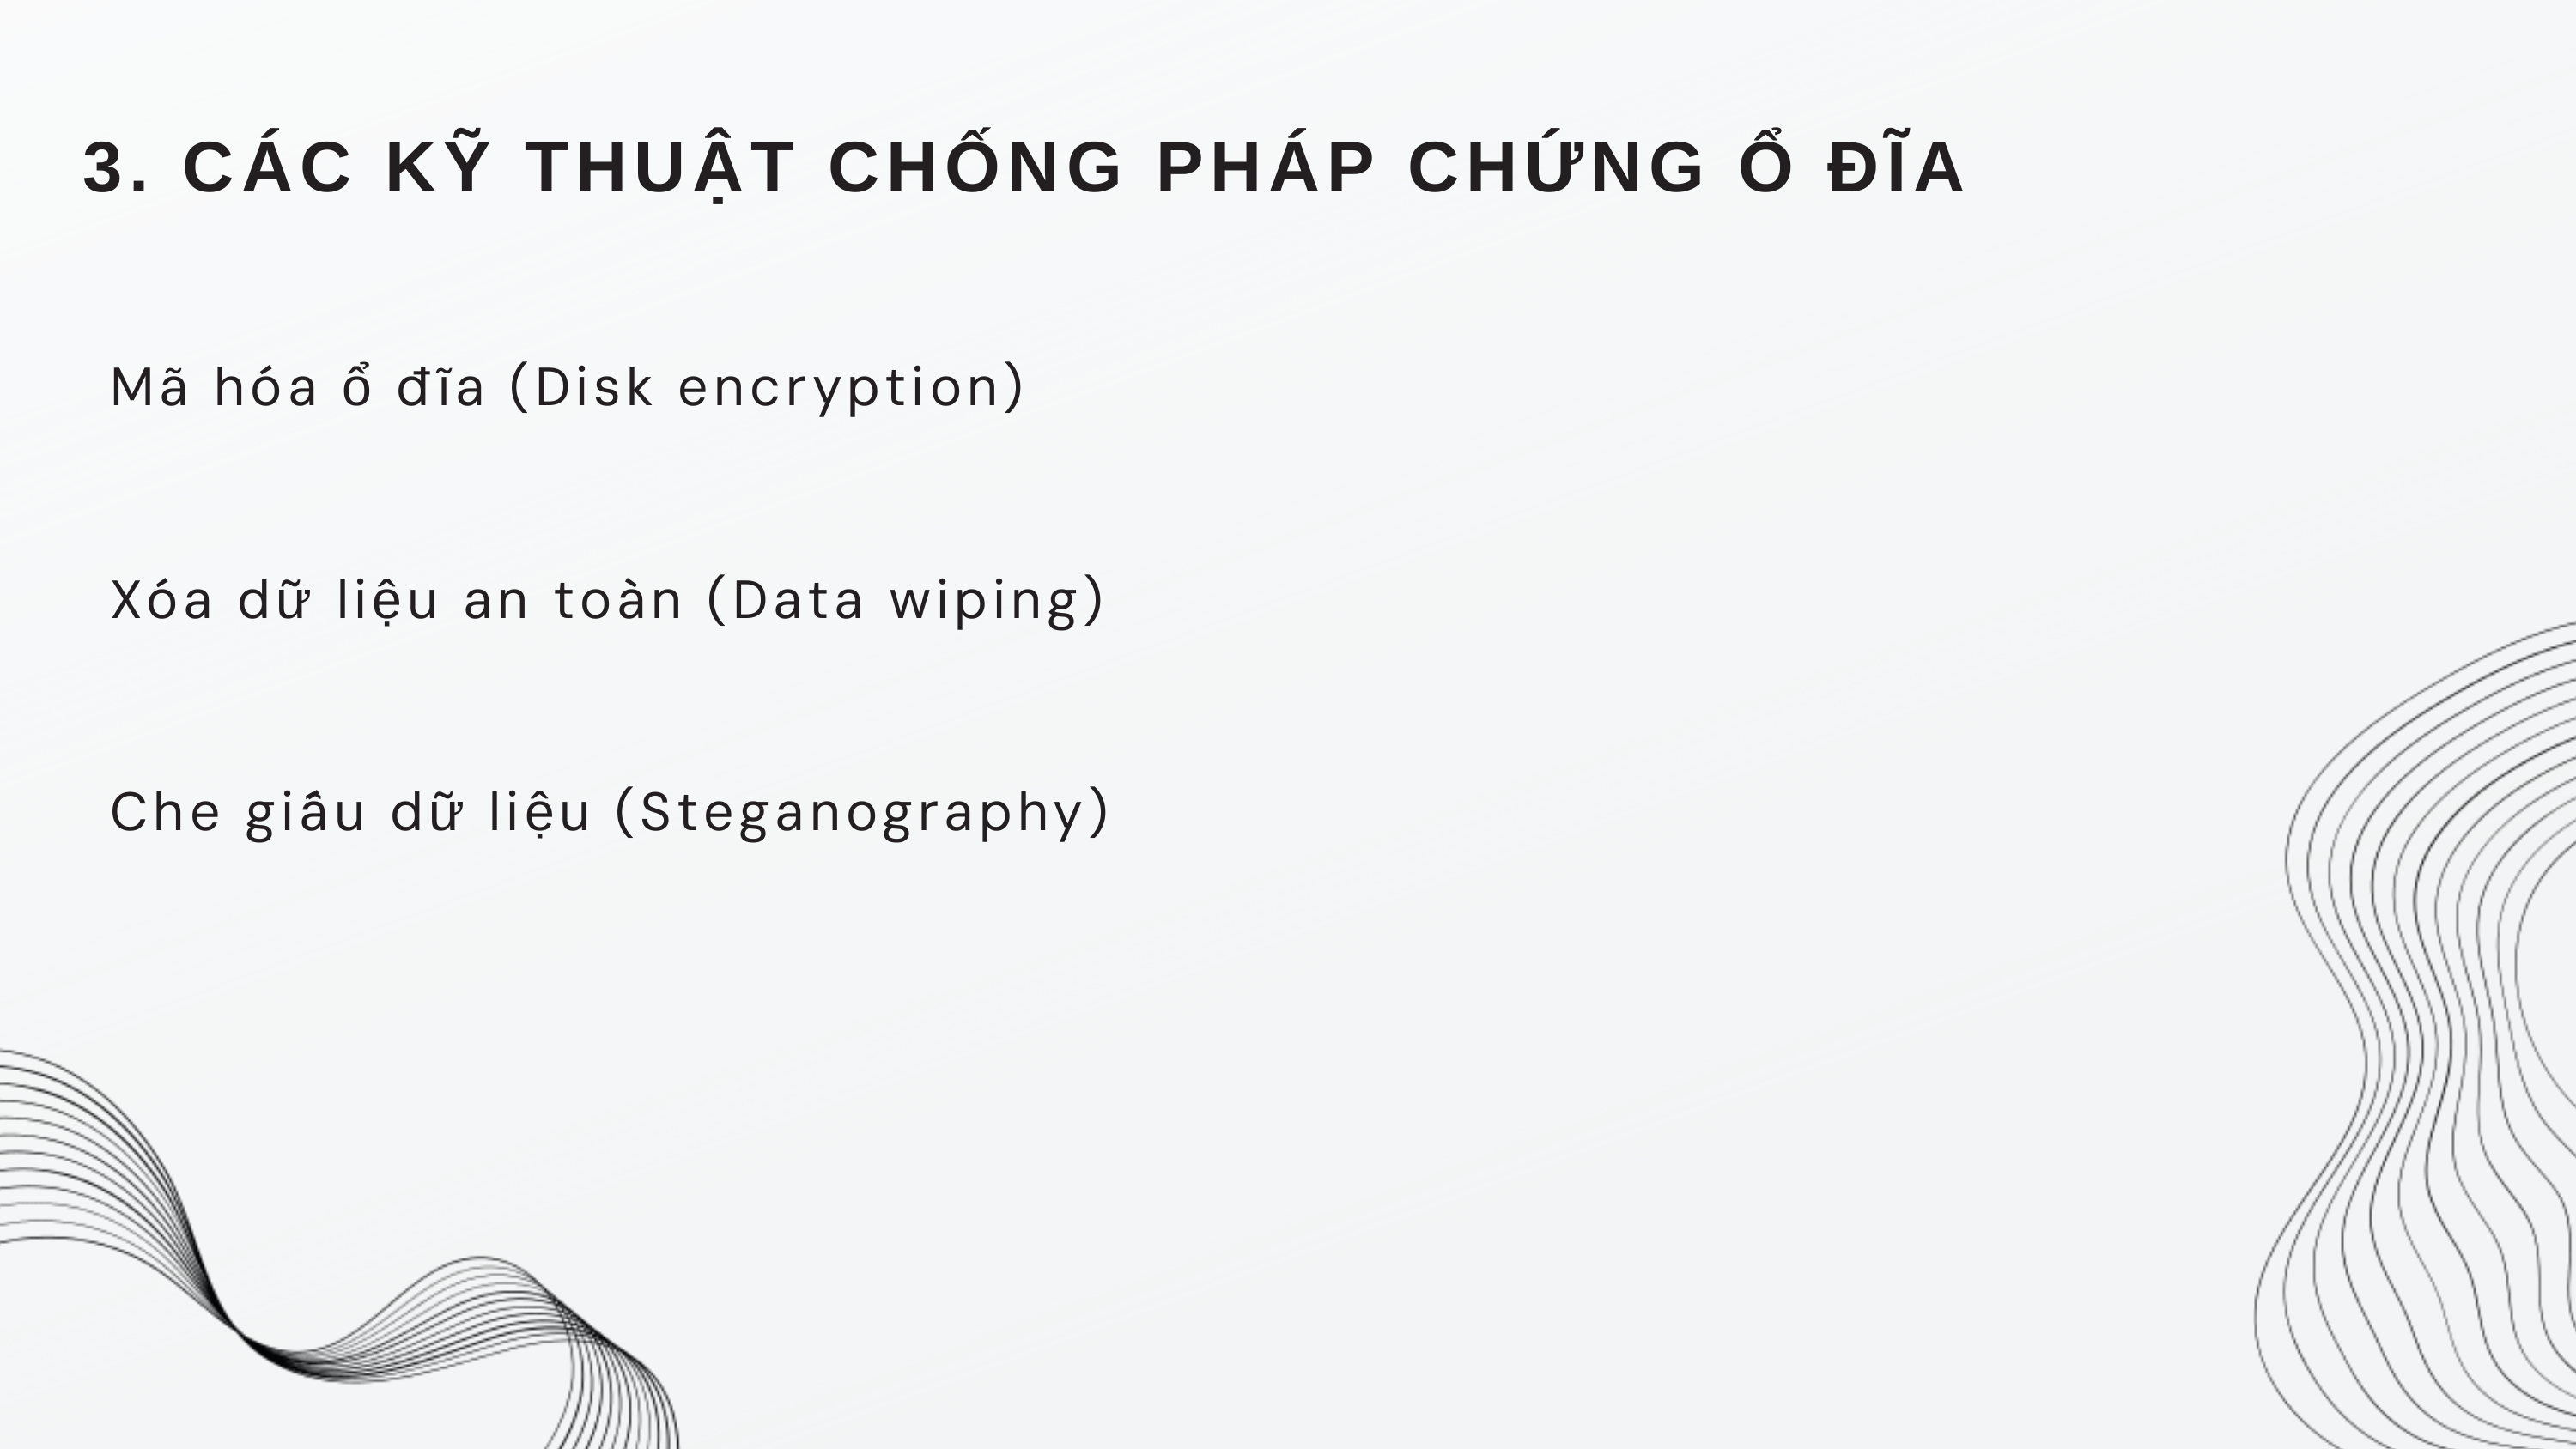

3. CÁC KỸ THUẬT CHỐNG PHÁP CHỨNG Ổ ĐĨA
Mã hóa ổ đĩa (Disk encryption)
Xóa dữ liệu an toàn (Data wiping)

Che giấu dữ liệu (Steganography)